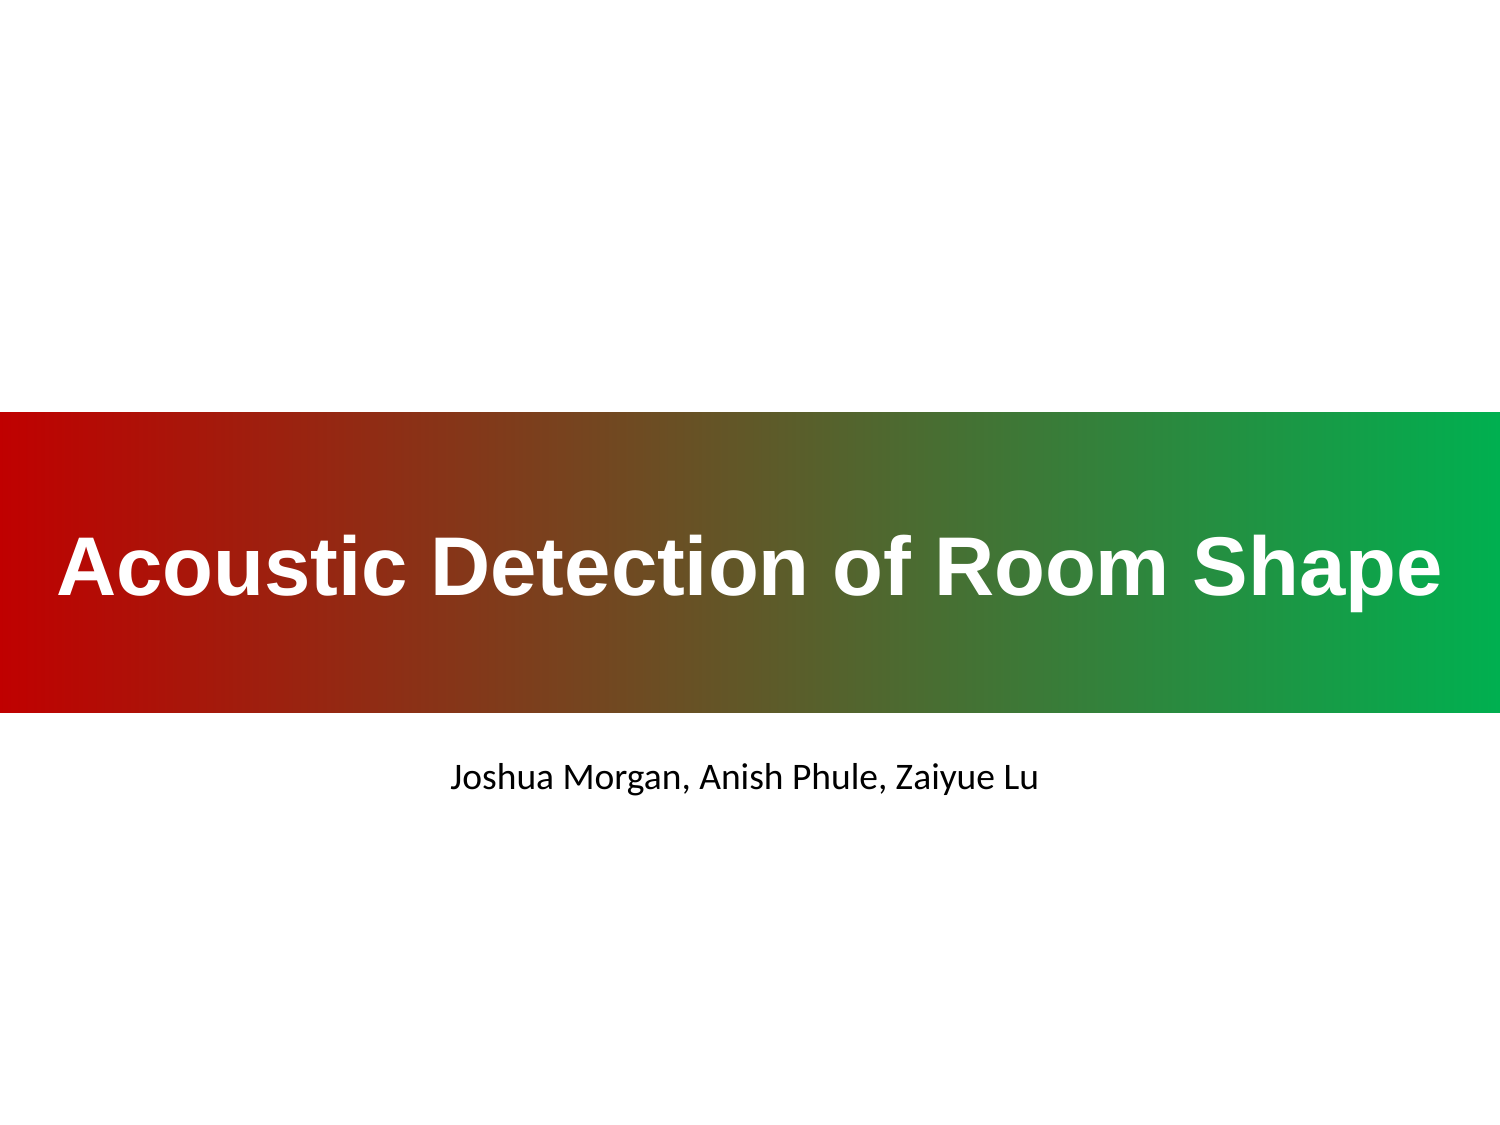

Acoustic Detection of Room Shape
Joshua Morgan, Anish Phule, Zaiyue Lu